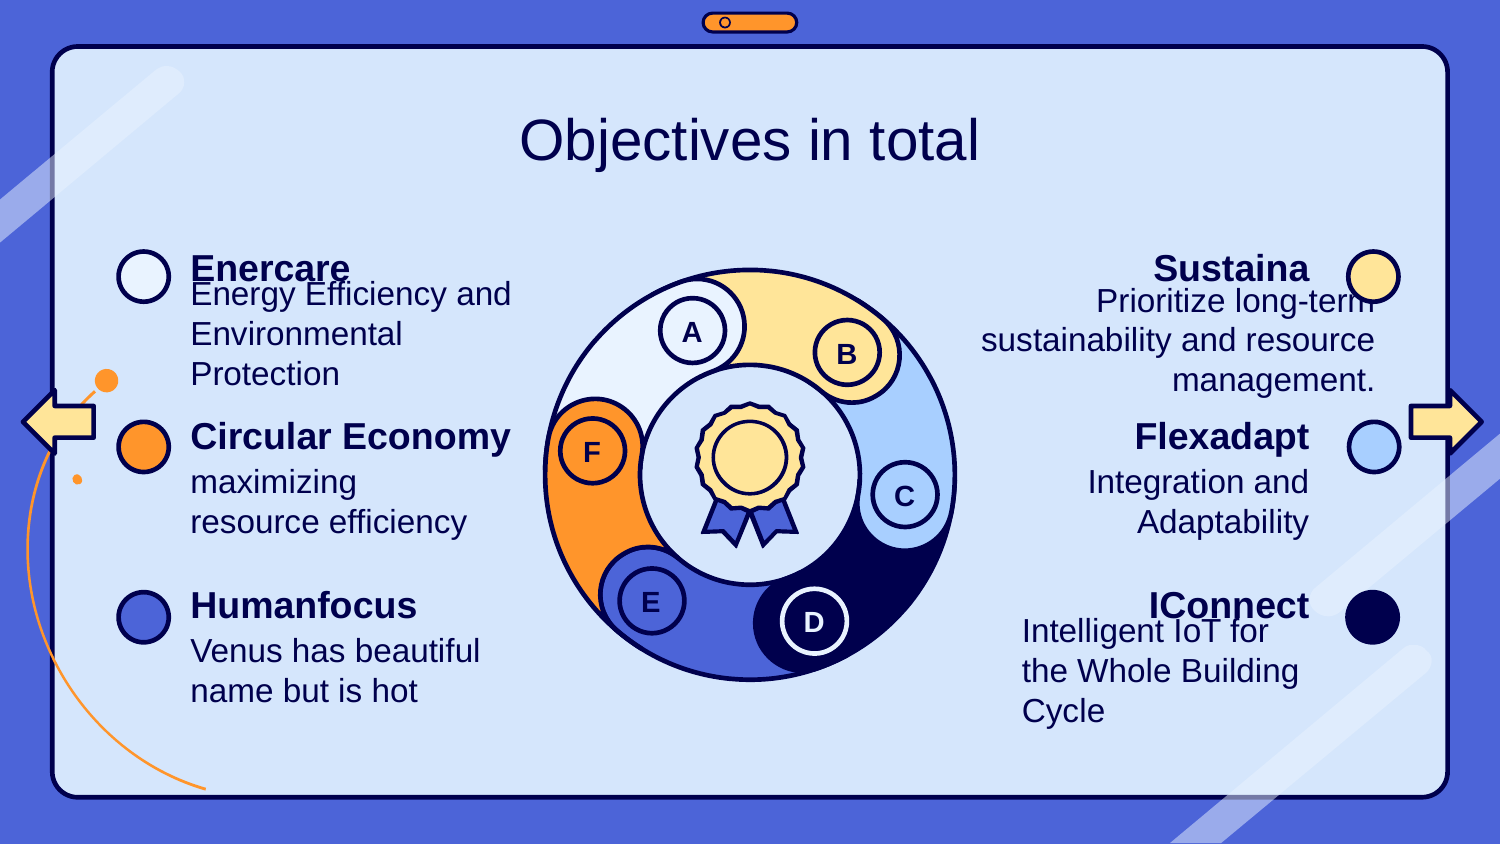

# Objectives in total
Enercare
Sustaina

A
B
F
C
E
D
Energy Efficiency and Environmental Protection
 Prioritize long-term sustainability and resource management.

Circular Economy
Flexadapt

Integration and Adaptability
maximizing resource efficiency
Humanfocus
IConnect

Venus has beautiful name but is hot
Intelligent IoT for the Whole Building Cycle